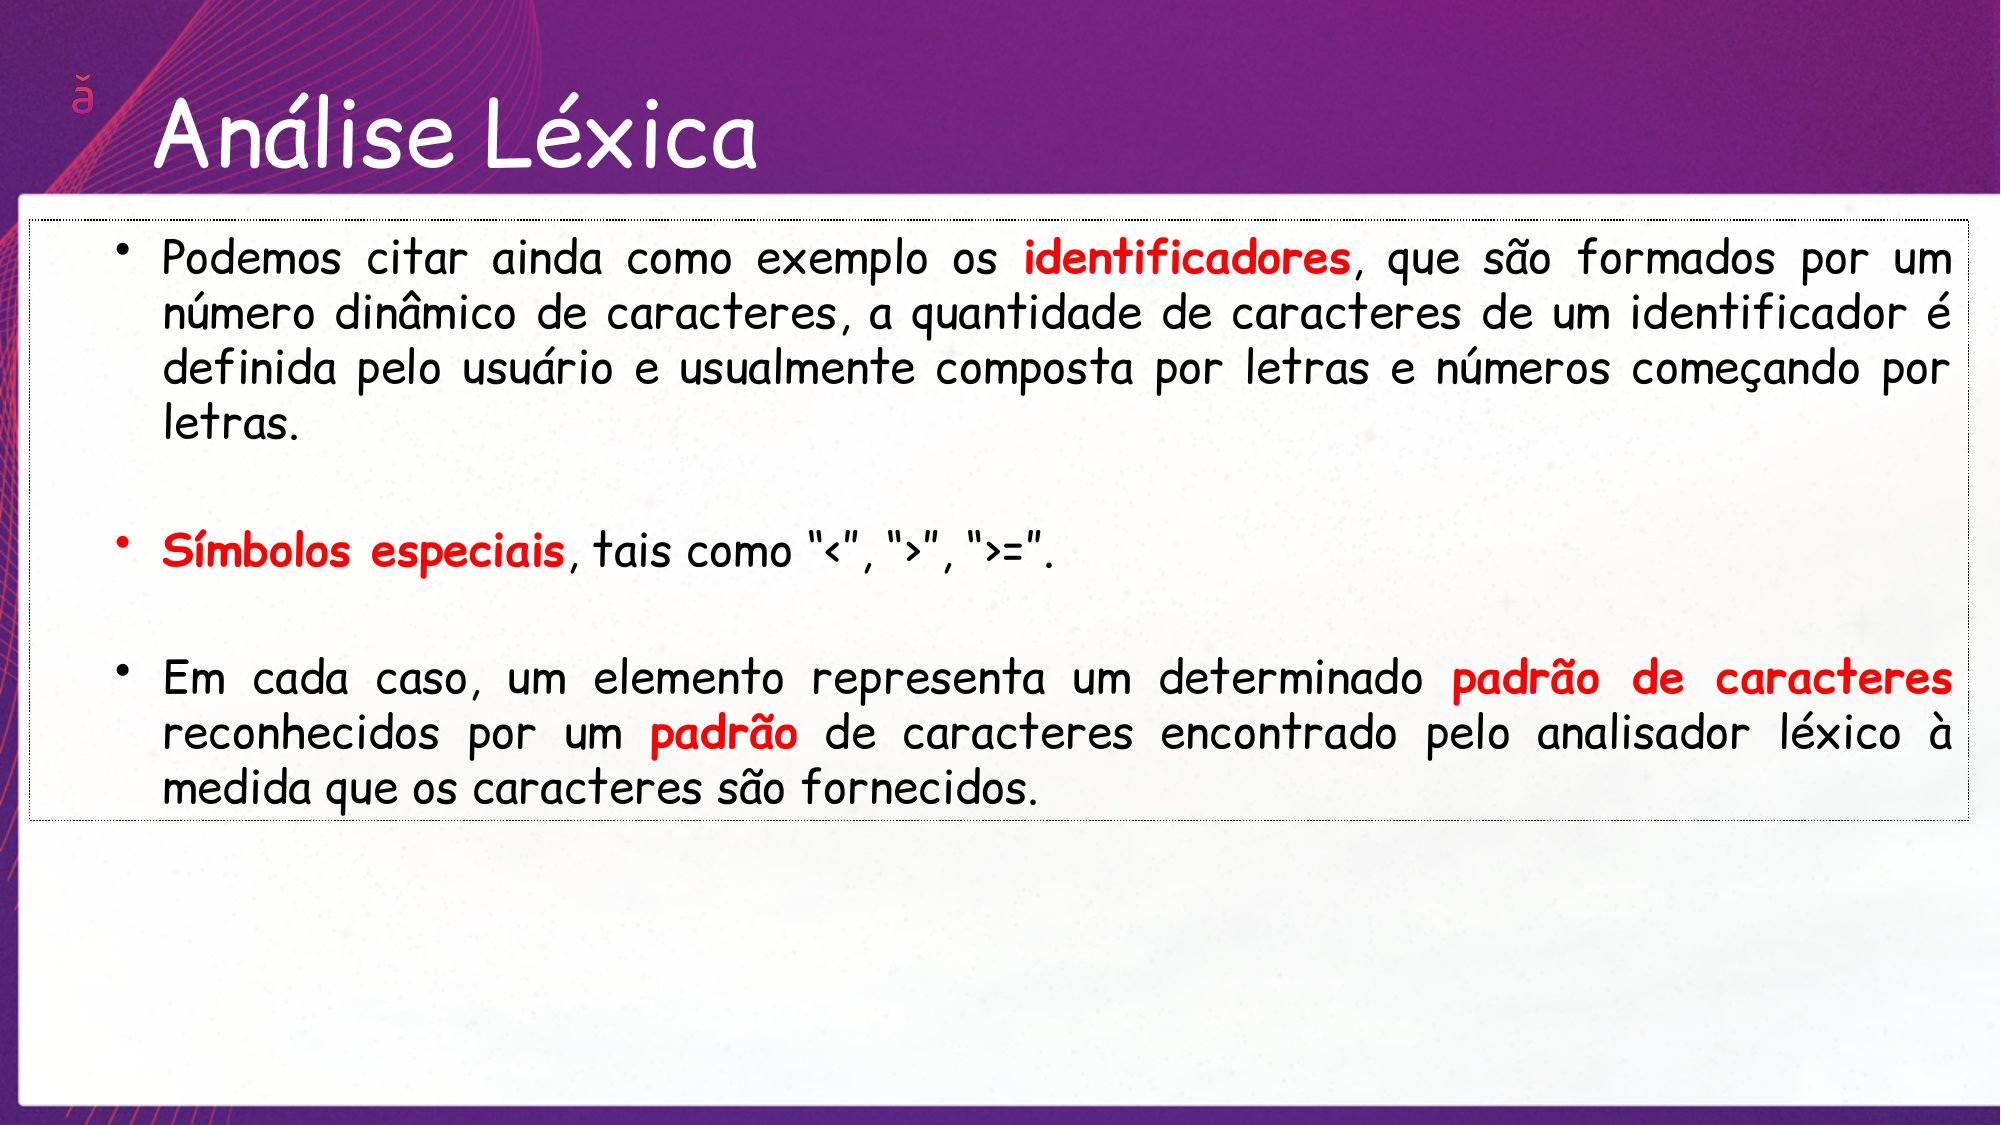

Análise Léxica
Podemos citar ainda como exemplo os identificadores, que são formados por um número dinâmico de caracteres, a quantidade de caracteres de um identificador é definida pelo usuário e usualmente composta por letras e números começando por letras.
Símbolos especiais, tais como “<”, “>”, “>=”.
Em cada caso, um elemento representa um determinado padrão de caracteres reconhecidos por um padrão de caracteres encontrado pelo analisador léxico à medida que os caracteres são fornecidos.